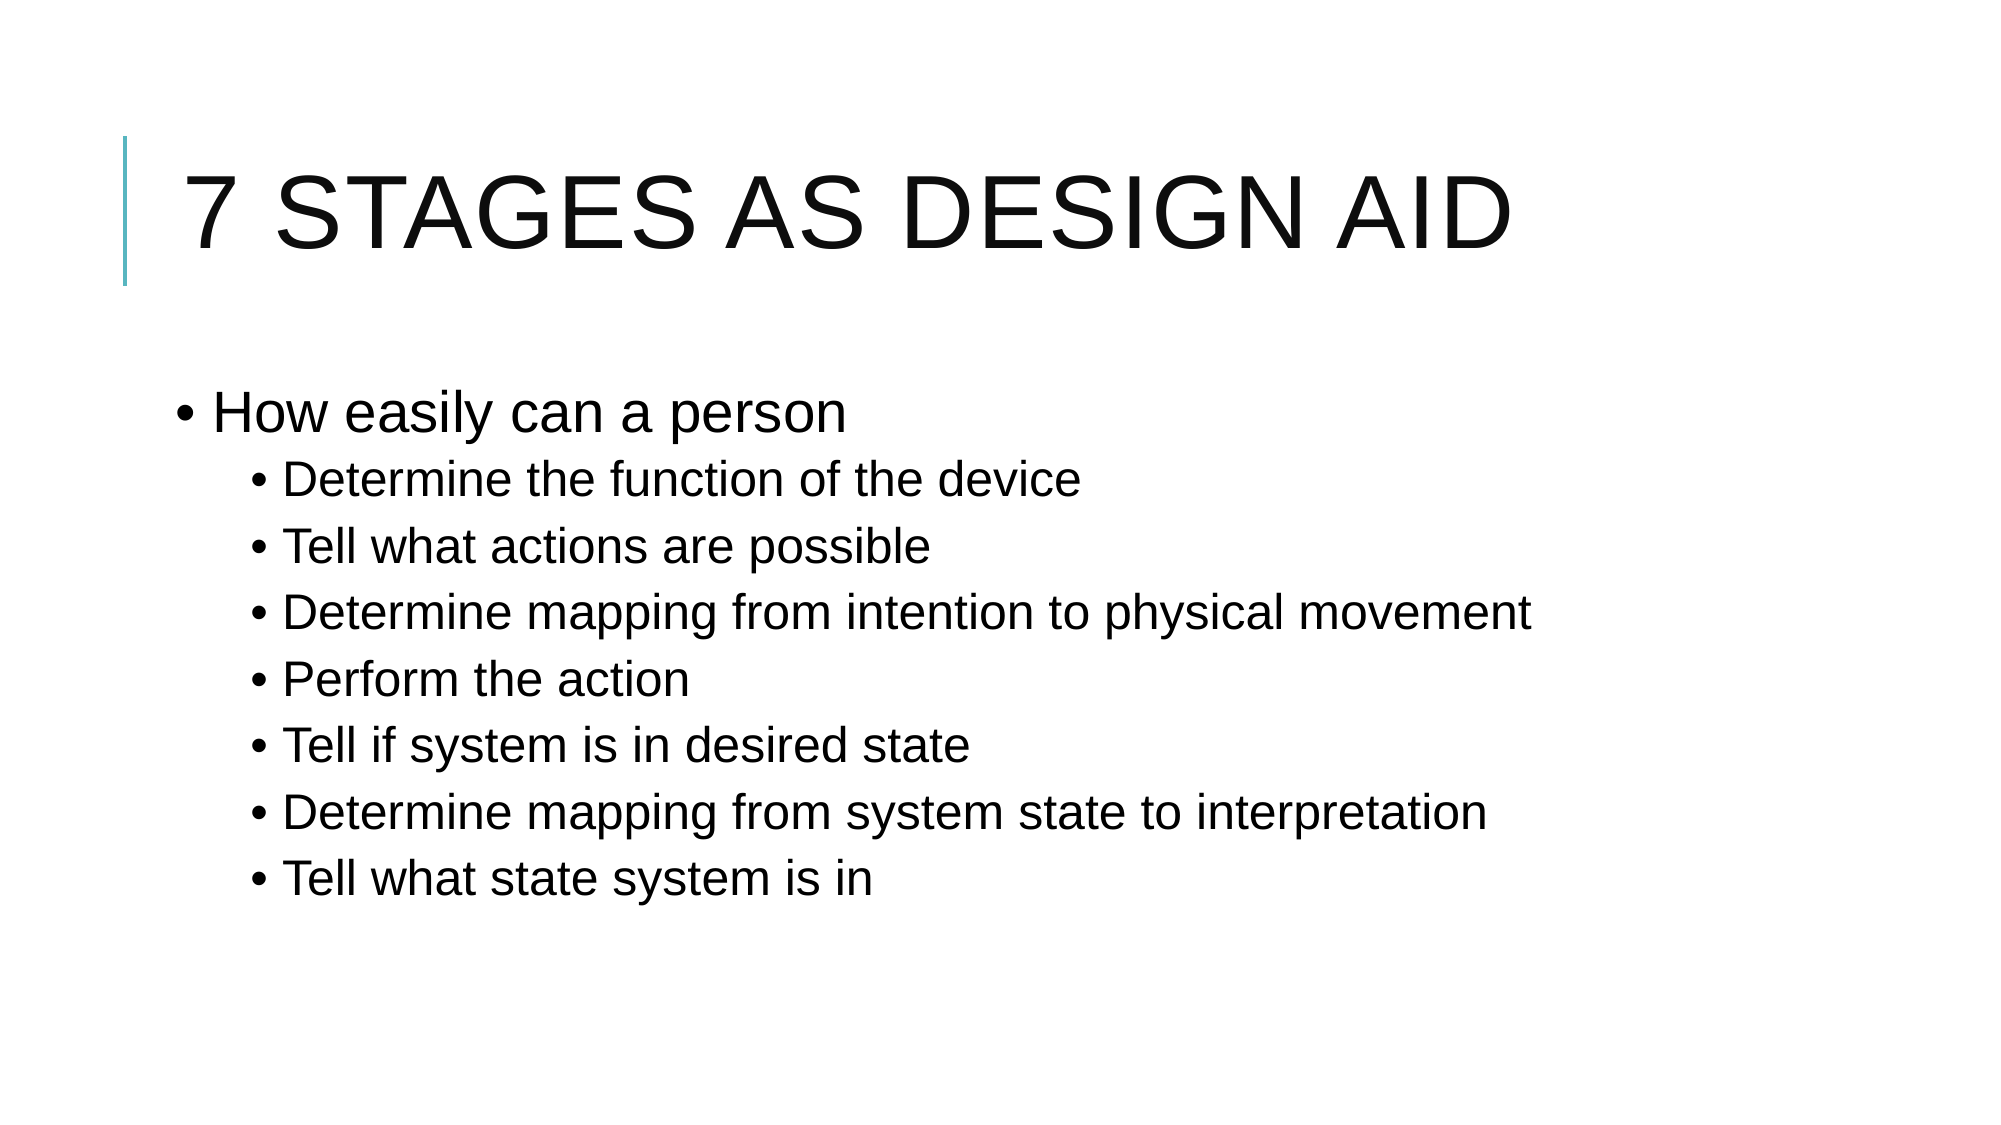

# 7 Stages as Design Aid
• How easily can a person
• Determine the function of the device
• Tell what actions are possible
• Determine mapping from intention to physical movement
• Perform the action
• Tell if system is in desired state
• Determine mapping from system state to interpretation
• Tell what state system is in